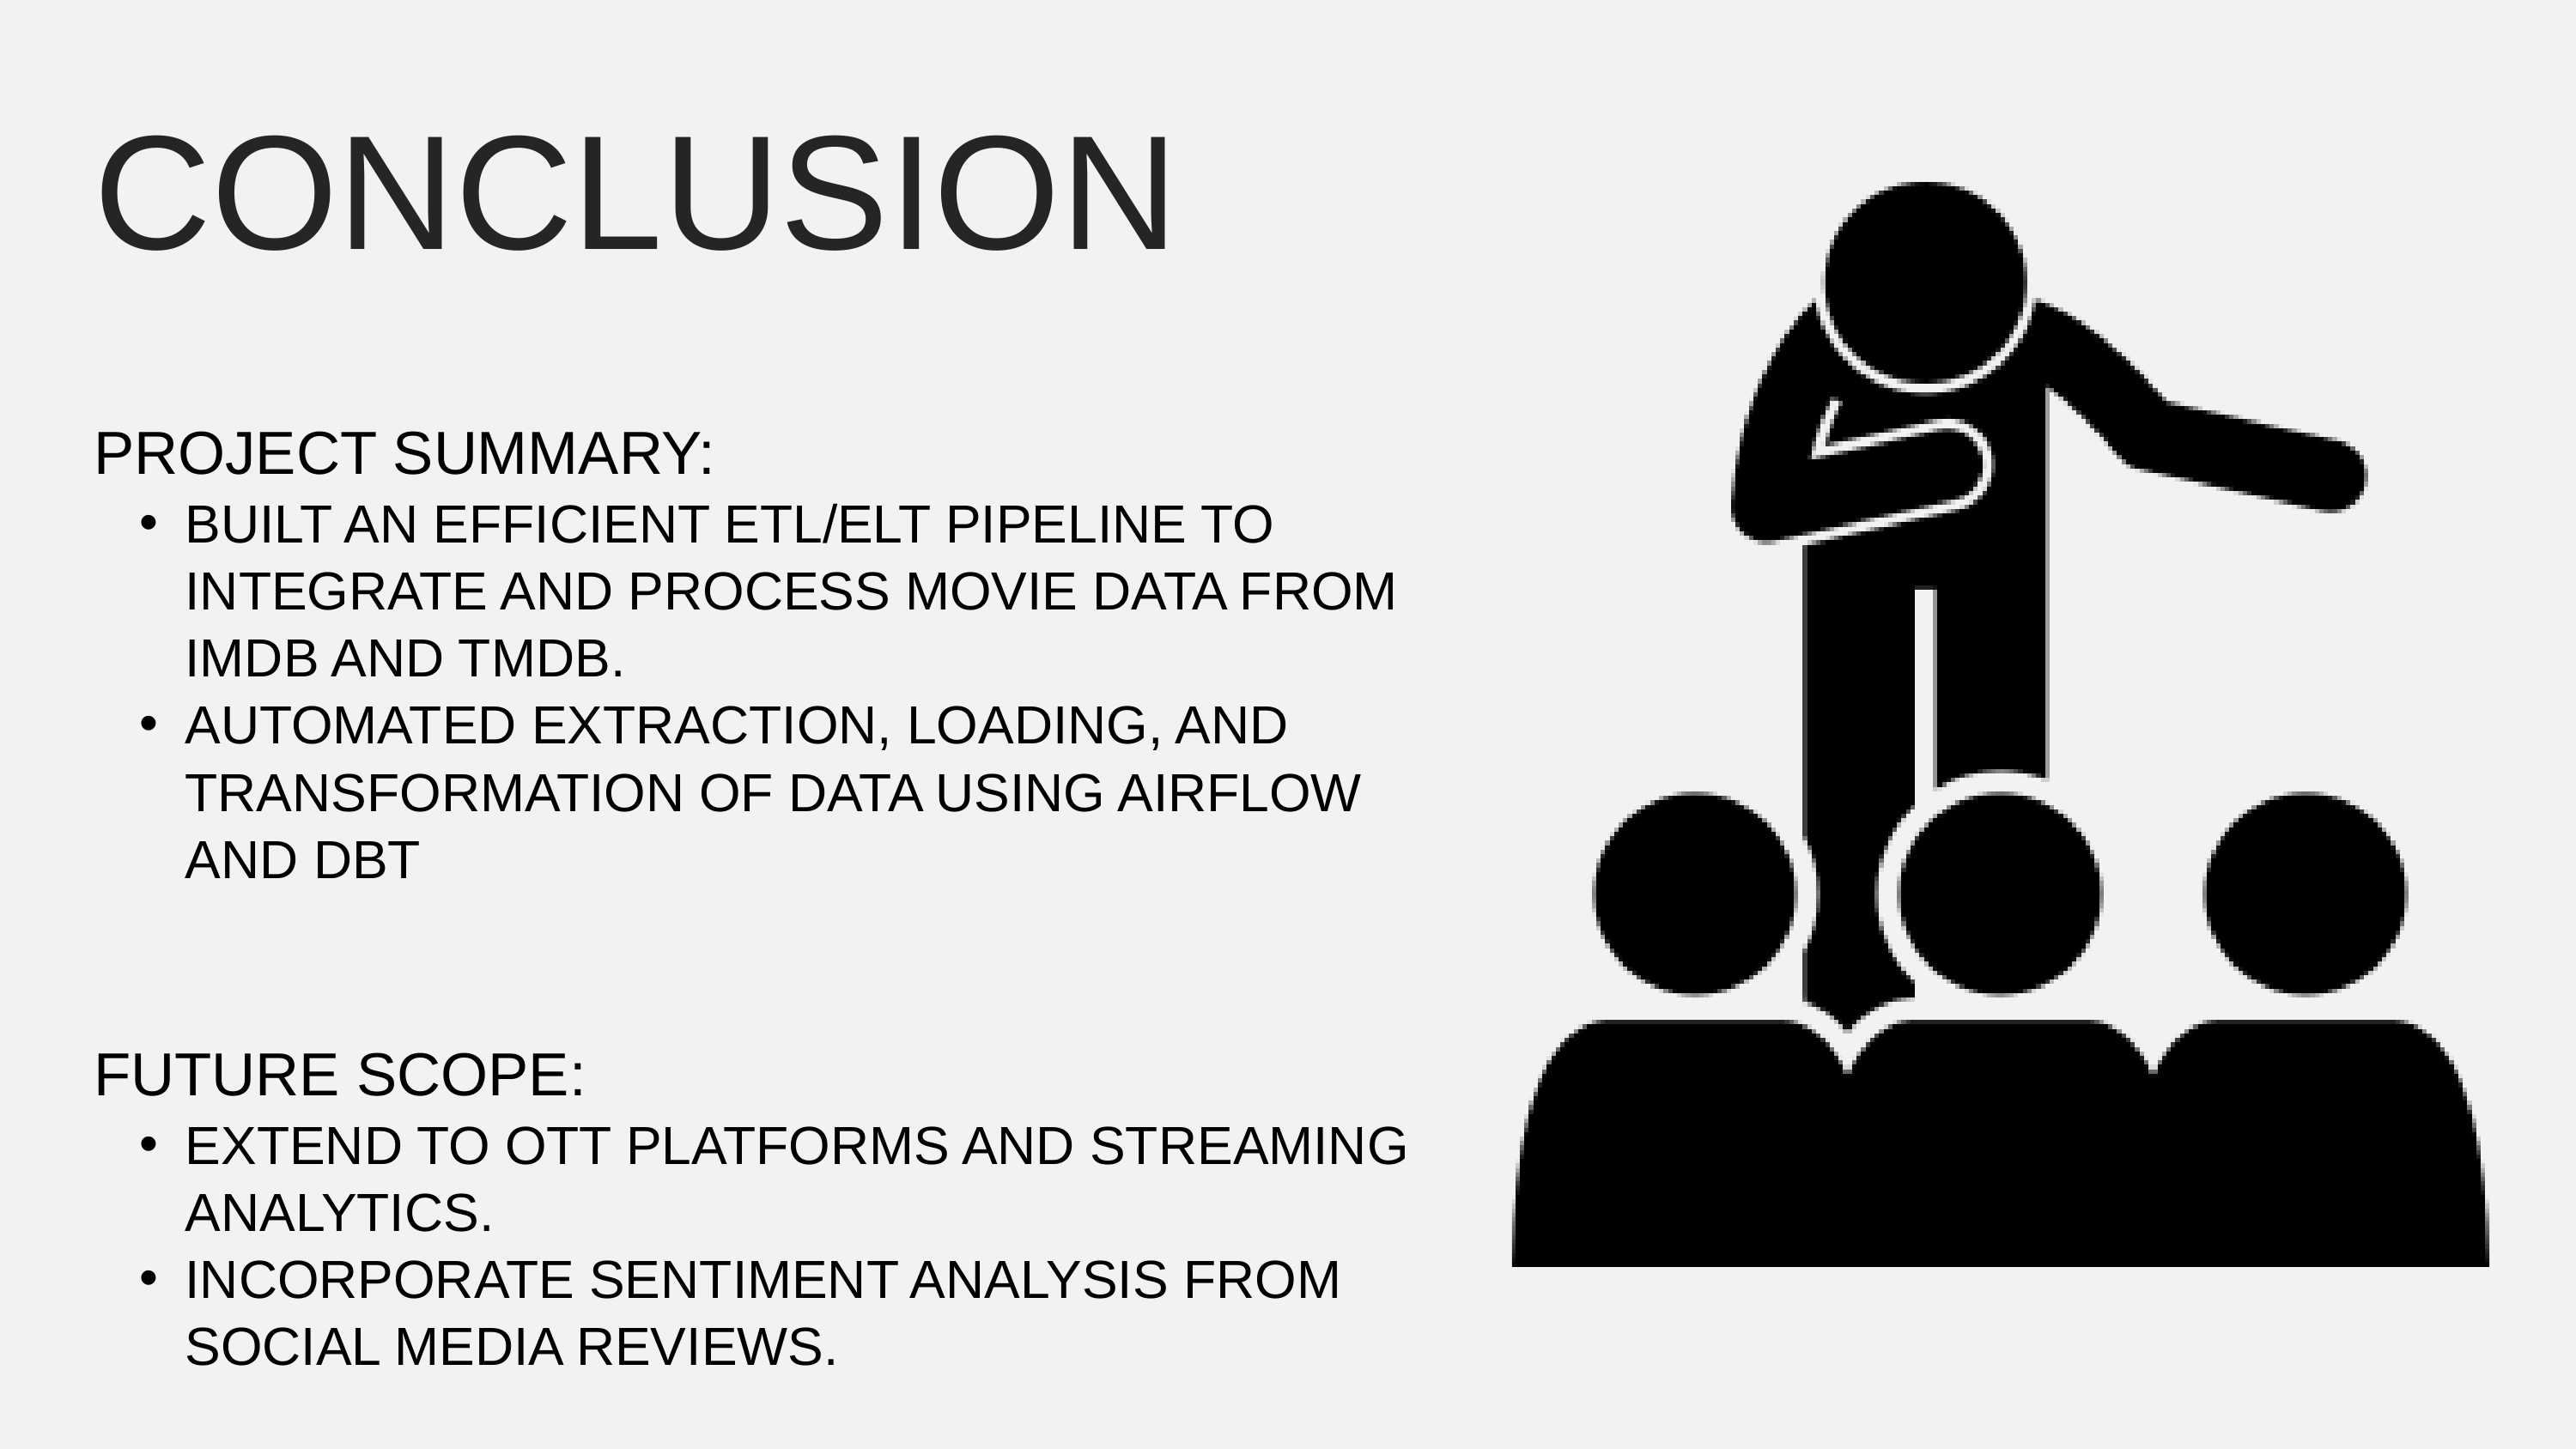

CONCLUSION

PROJECT SUMMARY:
BUILT AN EFFICIENT ETL/ELT PIPELINE TO INTEGRATE AND PROCESS MOVIE DATA FROM IMDB AND TMDB.
AUTOMATED EXTRACTION, LOADING, AND TRANSFORMATION OF DATA USING AIRFLOW AND DBT

FUTURE SCOPE:
EXTEND TO OTT PLATFORMS AND STREAMING ANALYTICS.
INCORPORATE SENTIMENT ANALYSIS FROM SOCIAL MEDIA REVIEWS.